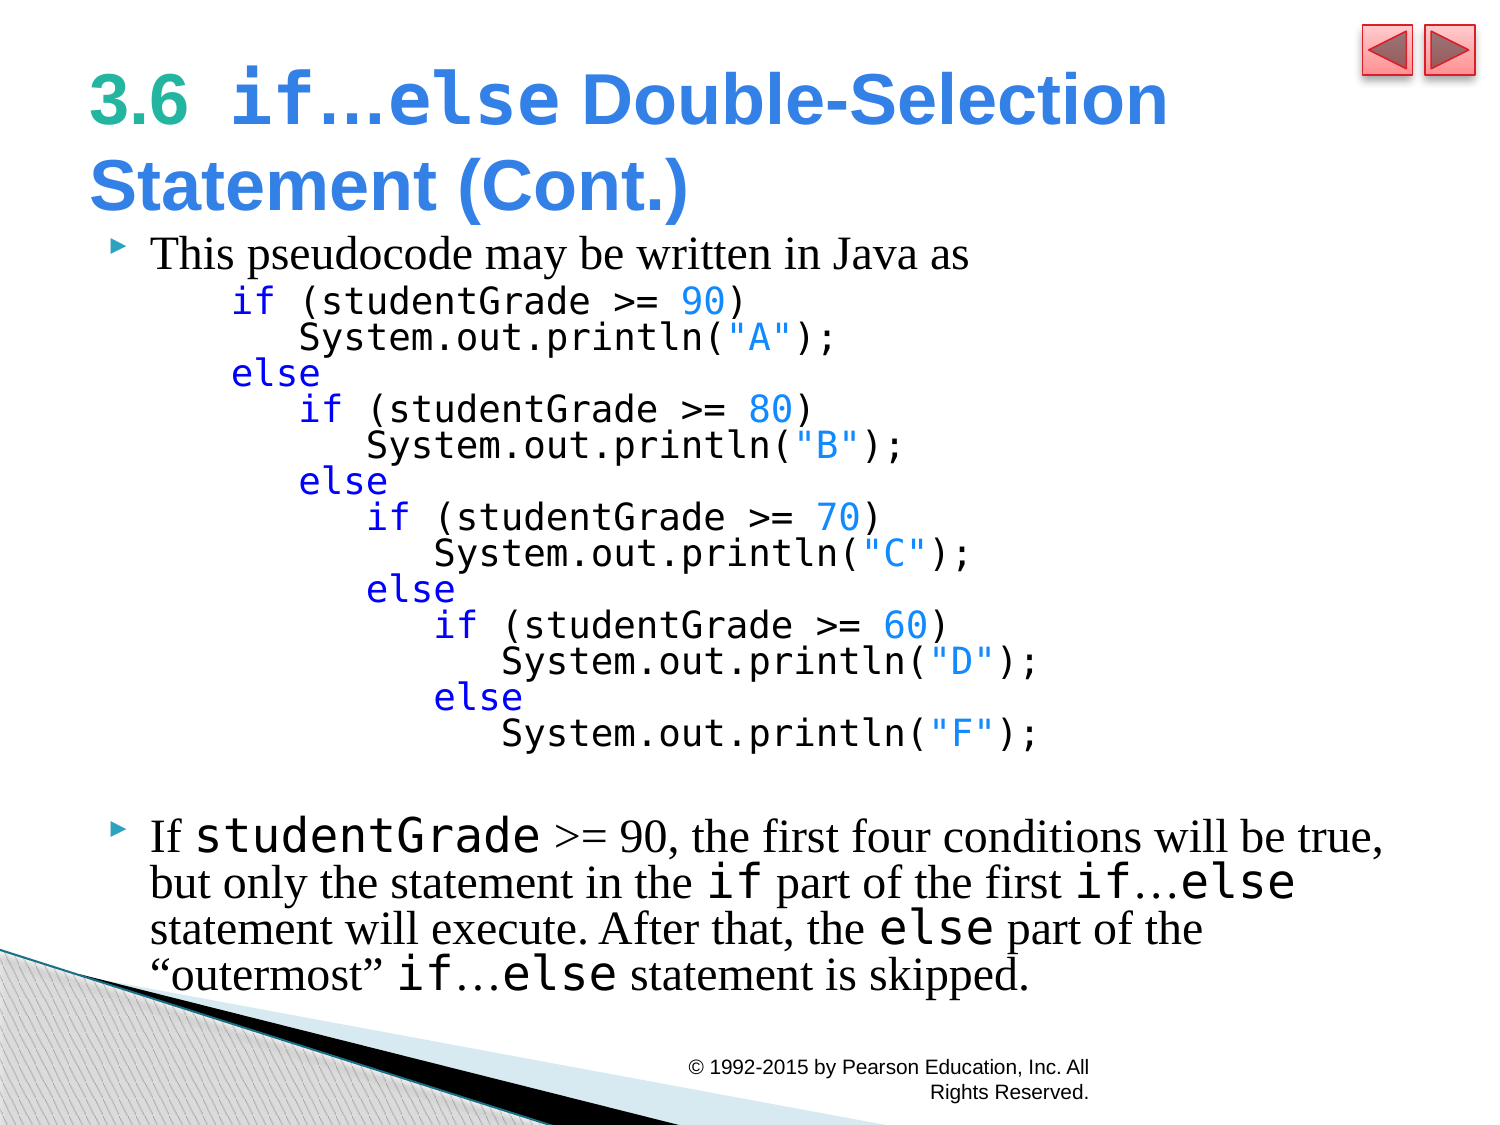

# 3.6  if…else Double-Selection Statement (Cont.)
This pseudocode may be written in Java as
	if (studentGrade >= 90)
   System.out.println("A");
else
   if (studentGrade >= 80)
      System.out.println("B");
   else
      if (studentGrade >= 70)
         System.out.println("C");
      else
         if (studentGrade >= 60)
            System.out.println("D");
         else
            System.out.println("F");

If studentGrade >= 90, the first four conditions will be true, but only the statement in the if part of the first if…else statement will execute. After that, the else part of the “outermost” if…else statement is skipped.
© 1992-2015 by Pearson Education, Inc. All Rights Reserved.